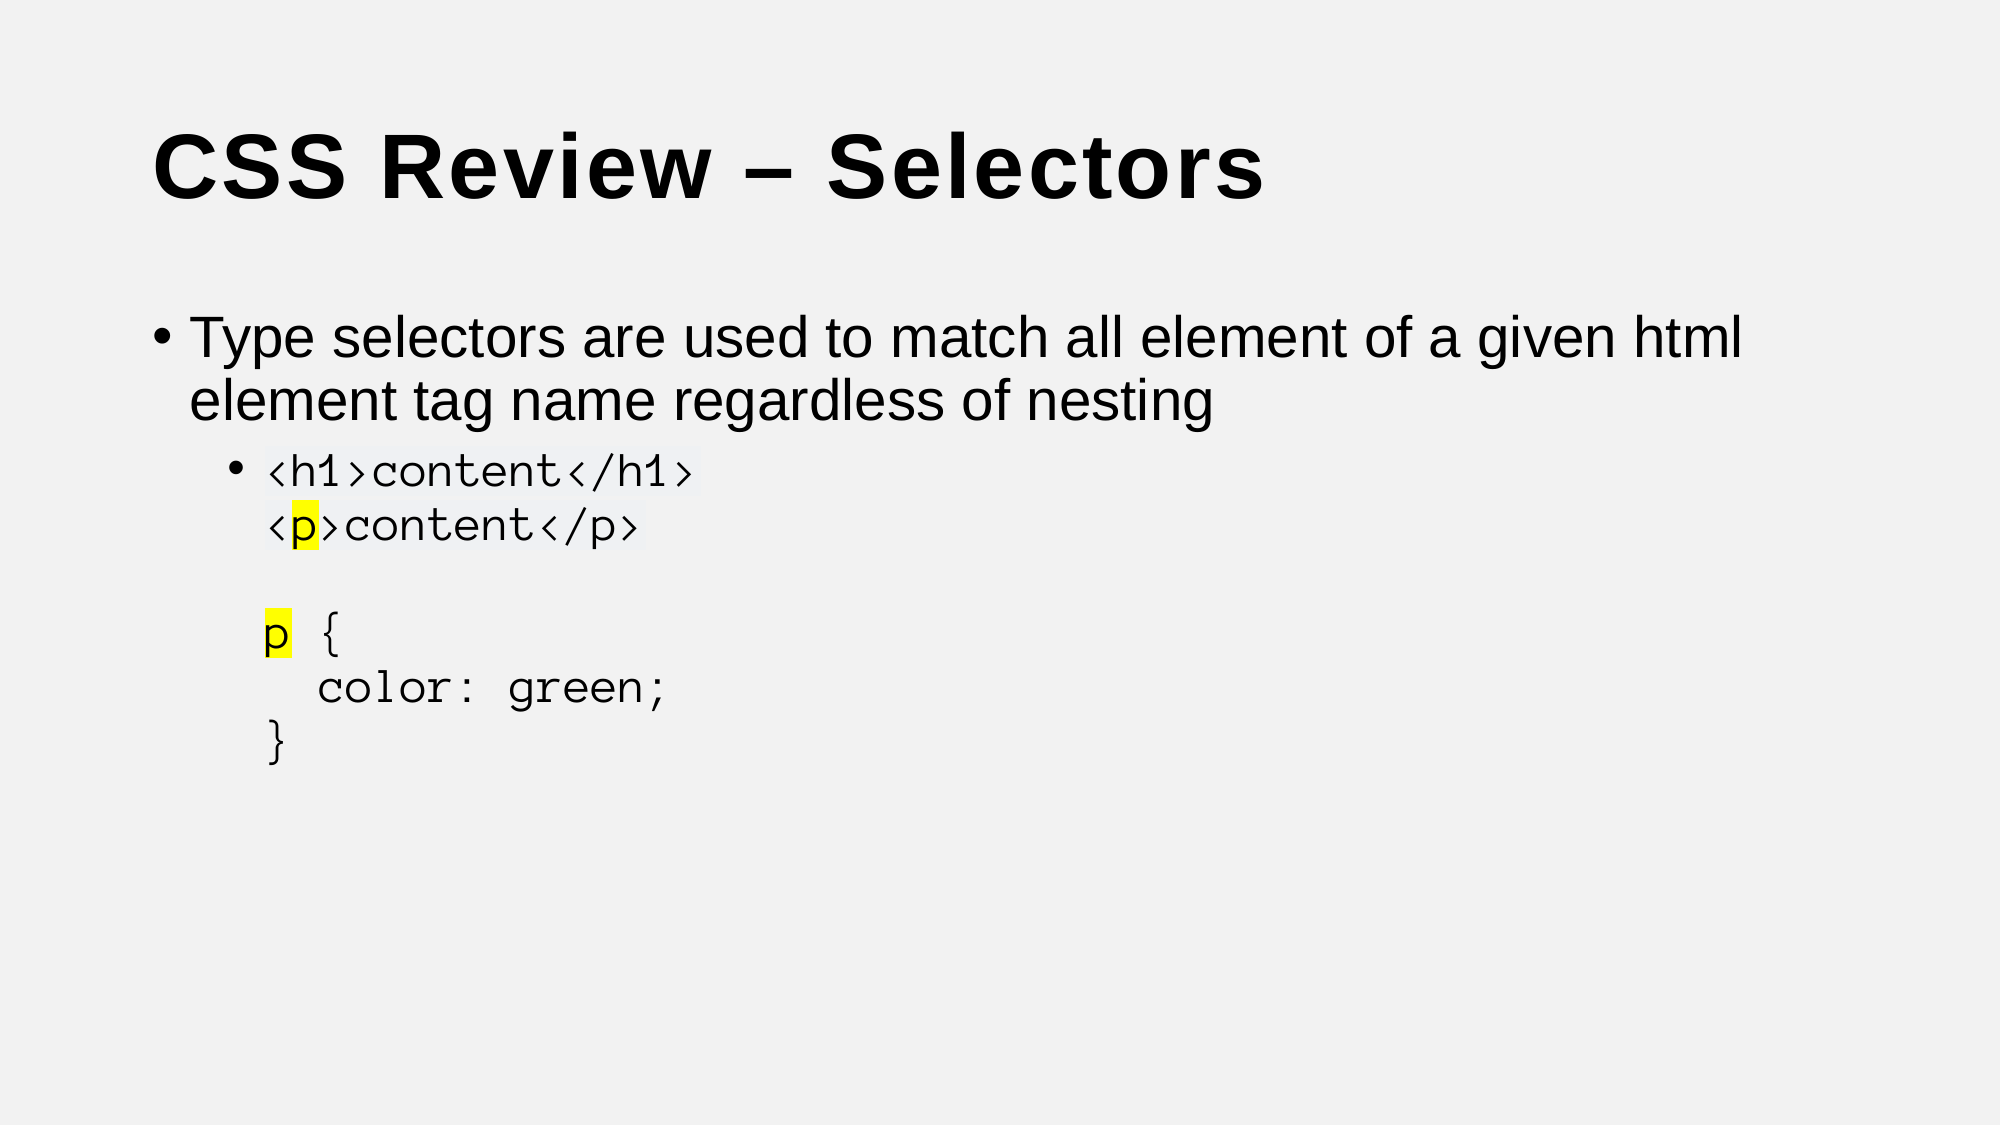

# CSS Review – Selectors
Type selectors are used to match all element of a given html element tag name regardless of nesting
<h1>content</h1>
<p>content</p>
p {
  color: green;
}